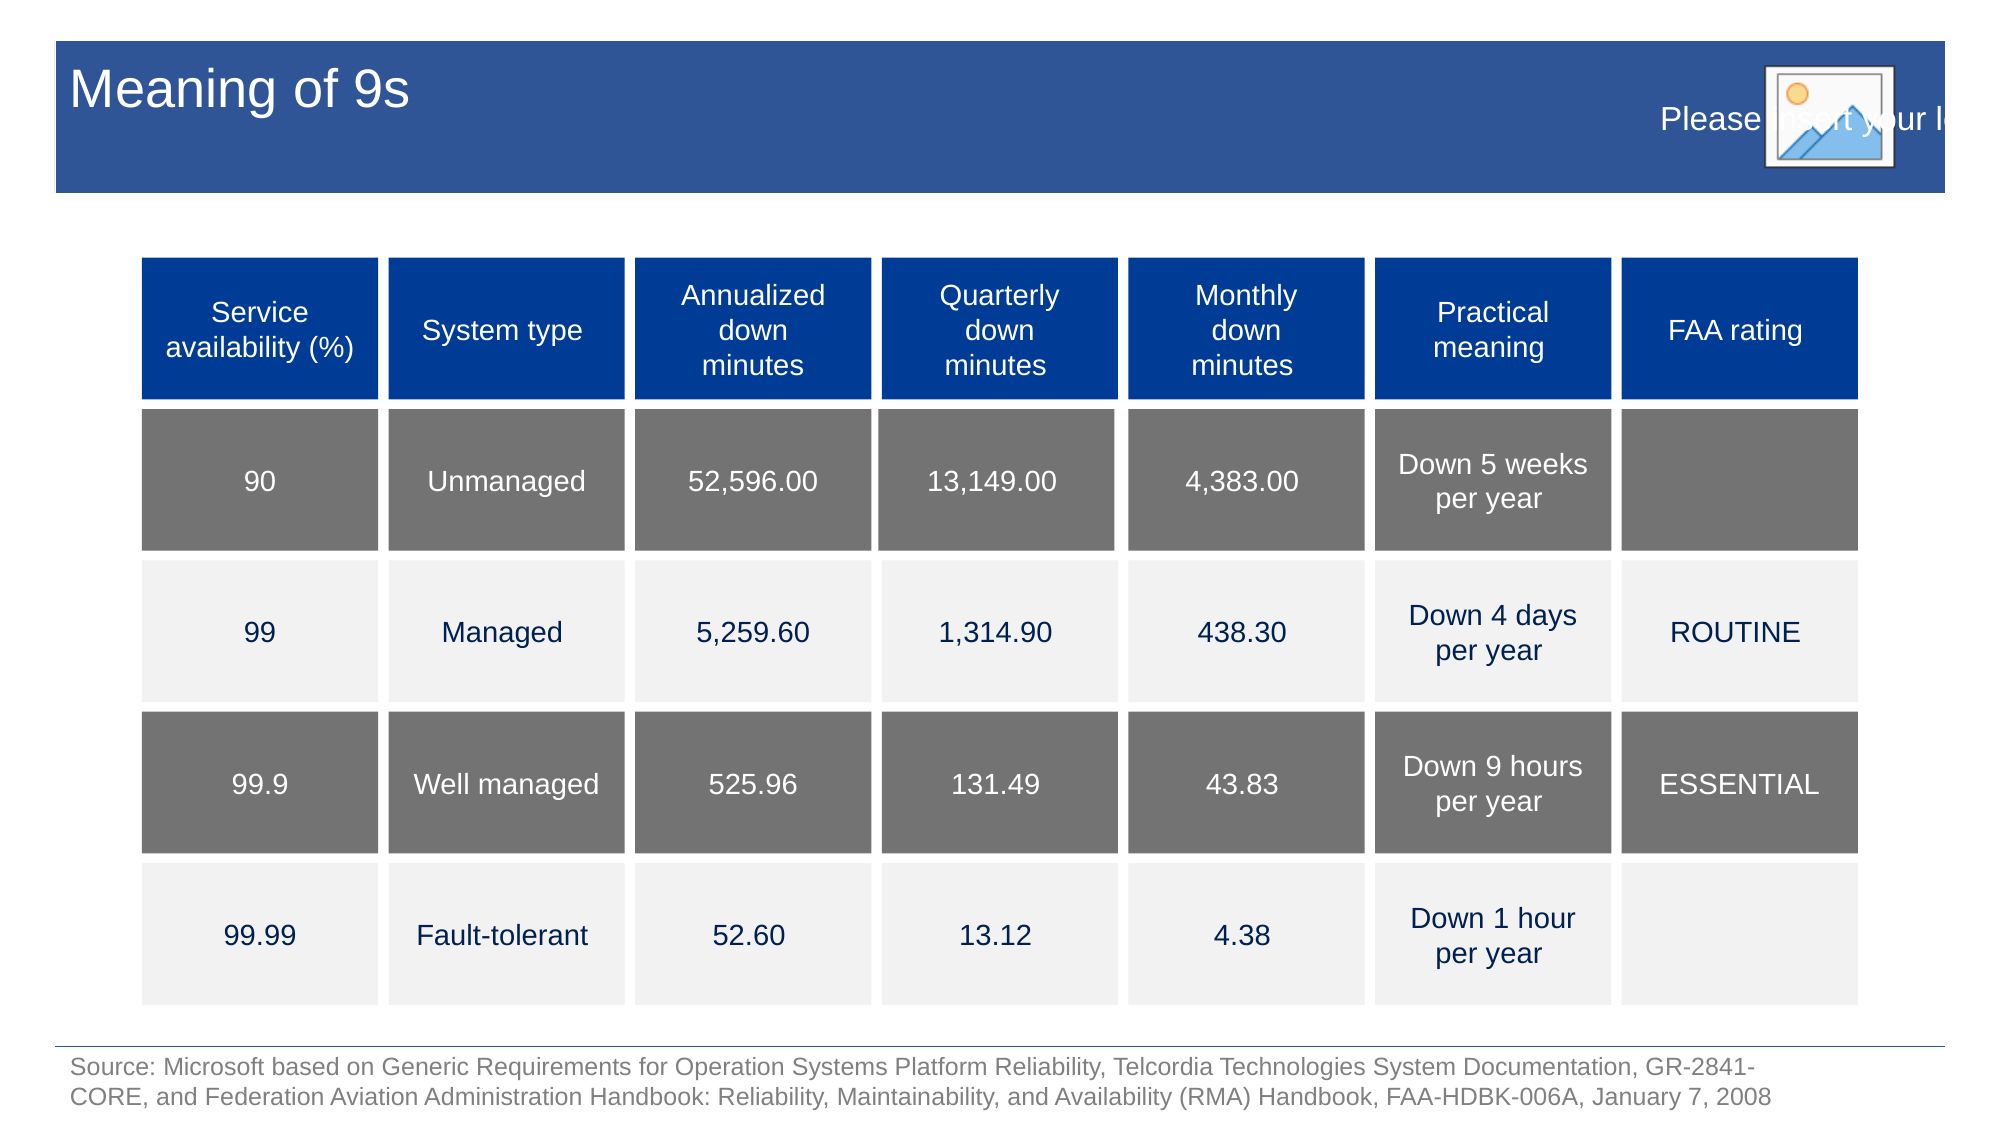

# Meaning of 9s

Service availability (%)
System type
Annualized down
 minutes
Quarterly
down
minutes
Monthly
down
minutes
Practical meaning
FAA rating
90
Unmanaged
52,596.00
13,149.00
4,383.00
Down 5 weeks per year

99
Managed
5,259.60
1,314.90
438.30
Down 4 days per year
ROUTINE
99.9
Well managed
525.96
131.49
43.83
Down 9 hours per year
ESSENTIAL
99.99
Fault-tolerant
52.60
13.12
4.38
Down 1 hour per year

Source: Microsoft based on Generic Requirements for Operation Systems Platform Reliability, Telcordia Technologies System Documentation, GR-2841-CORE, and Federation Aviation Administration Handbook: Reliability, Maintainability, and Availability (RMA) Handbook, FAA-HDBK-006A, January 7, 2008